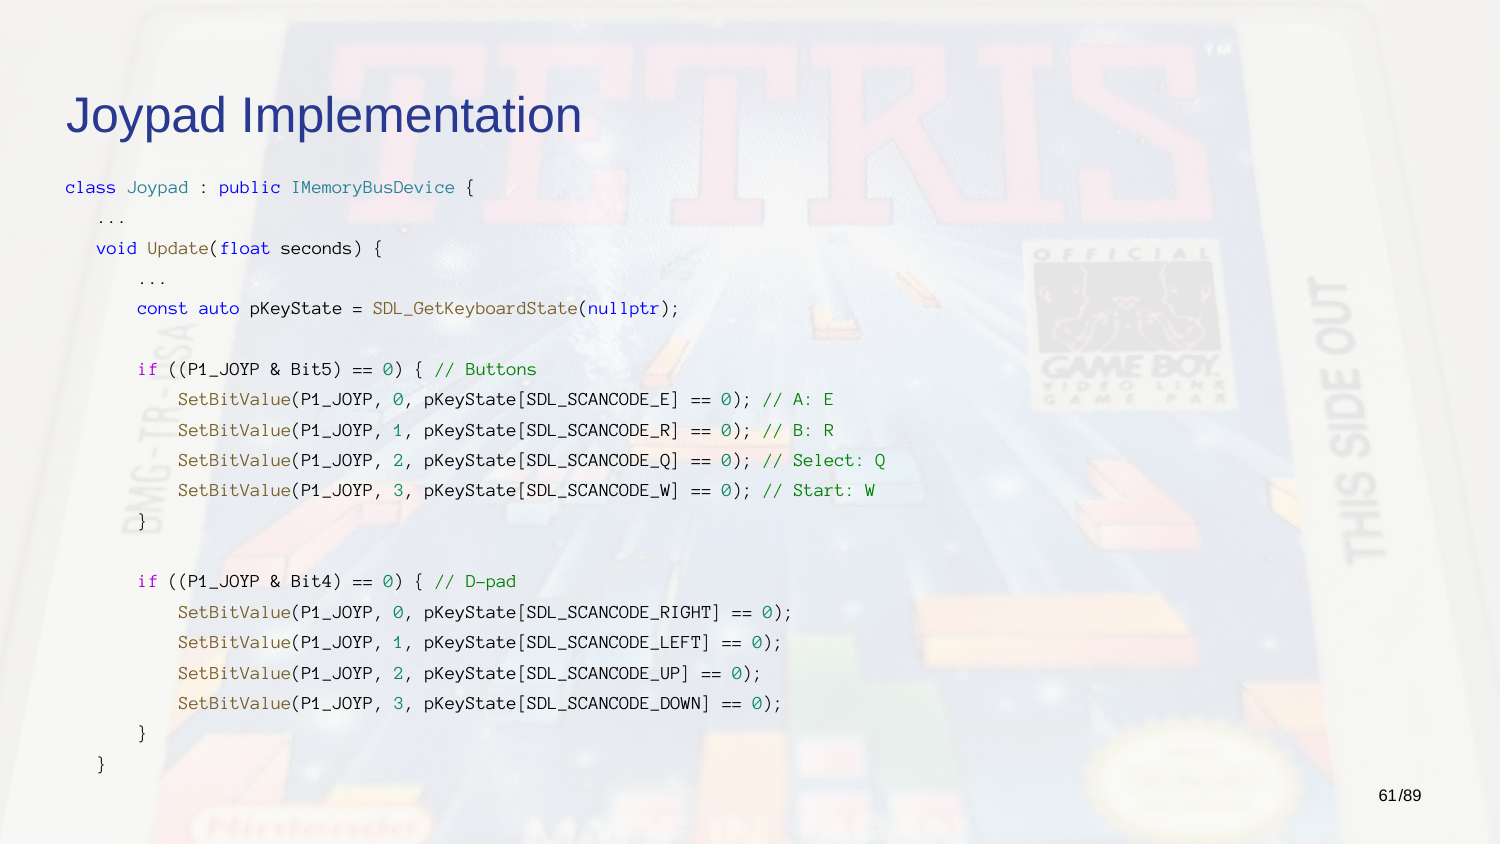

# Joypad Implementation
class Joypad : public IMemoryBusDevice {
   ...
   void Update(float seconds) {
       ...
       const auto pKeyState = SDL_GetKeyboardState(nullptr);

       if ((P1_JOYP & Bit5) == 0) { // Buttons
           SetBitValue(P1_JOYP, 0, pKeyState[SDL_SCANCODE_E] == 0); // A: E
           SetBitValue(P1_JOYP, 1, pKeyState[SDL_SCANCODE_R] == 0); // B: R
           SetBitValue(P1_JOYP, 2, pKeyState[SDL_SCANCODE_Q] == 0); // Select: Q
           SetBitValue(P1_JOYP, 3, pKeyState[SDL_SCANCODE_W] == 0); // Start: W
       }

       if ((P1_JOYP & Bit4) == 0) { // D-pad
           SetBitValue(P1_JOYP, 0, pKeyState[SDL_SCANCODE_RIGHT] == 0);
           SetBitValue(P1_JOYP, 1, pKeyState[SDL_SCANCODE_LEFT] == 0);
           SetBitValue(P1_JOYP, 2, pKeyState[SDL_SCANCODE_UP] == 0);
           SetBitValue(P1_JOYP, 3, pKeyState[SDL_SCANCODE_DOWN] == 0);
       }
   }

61